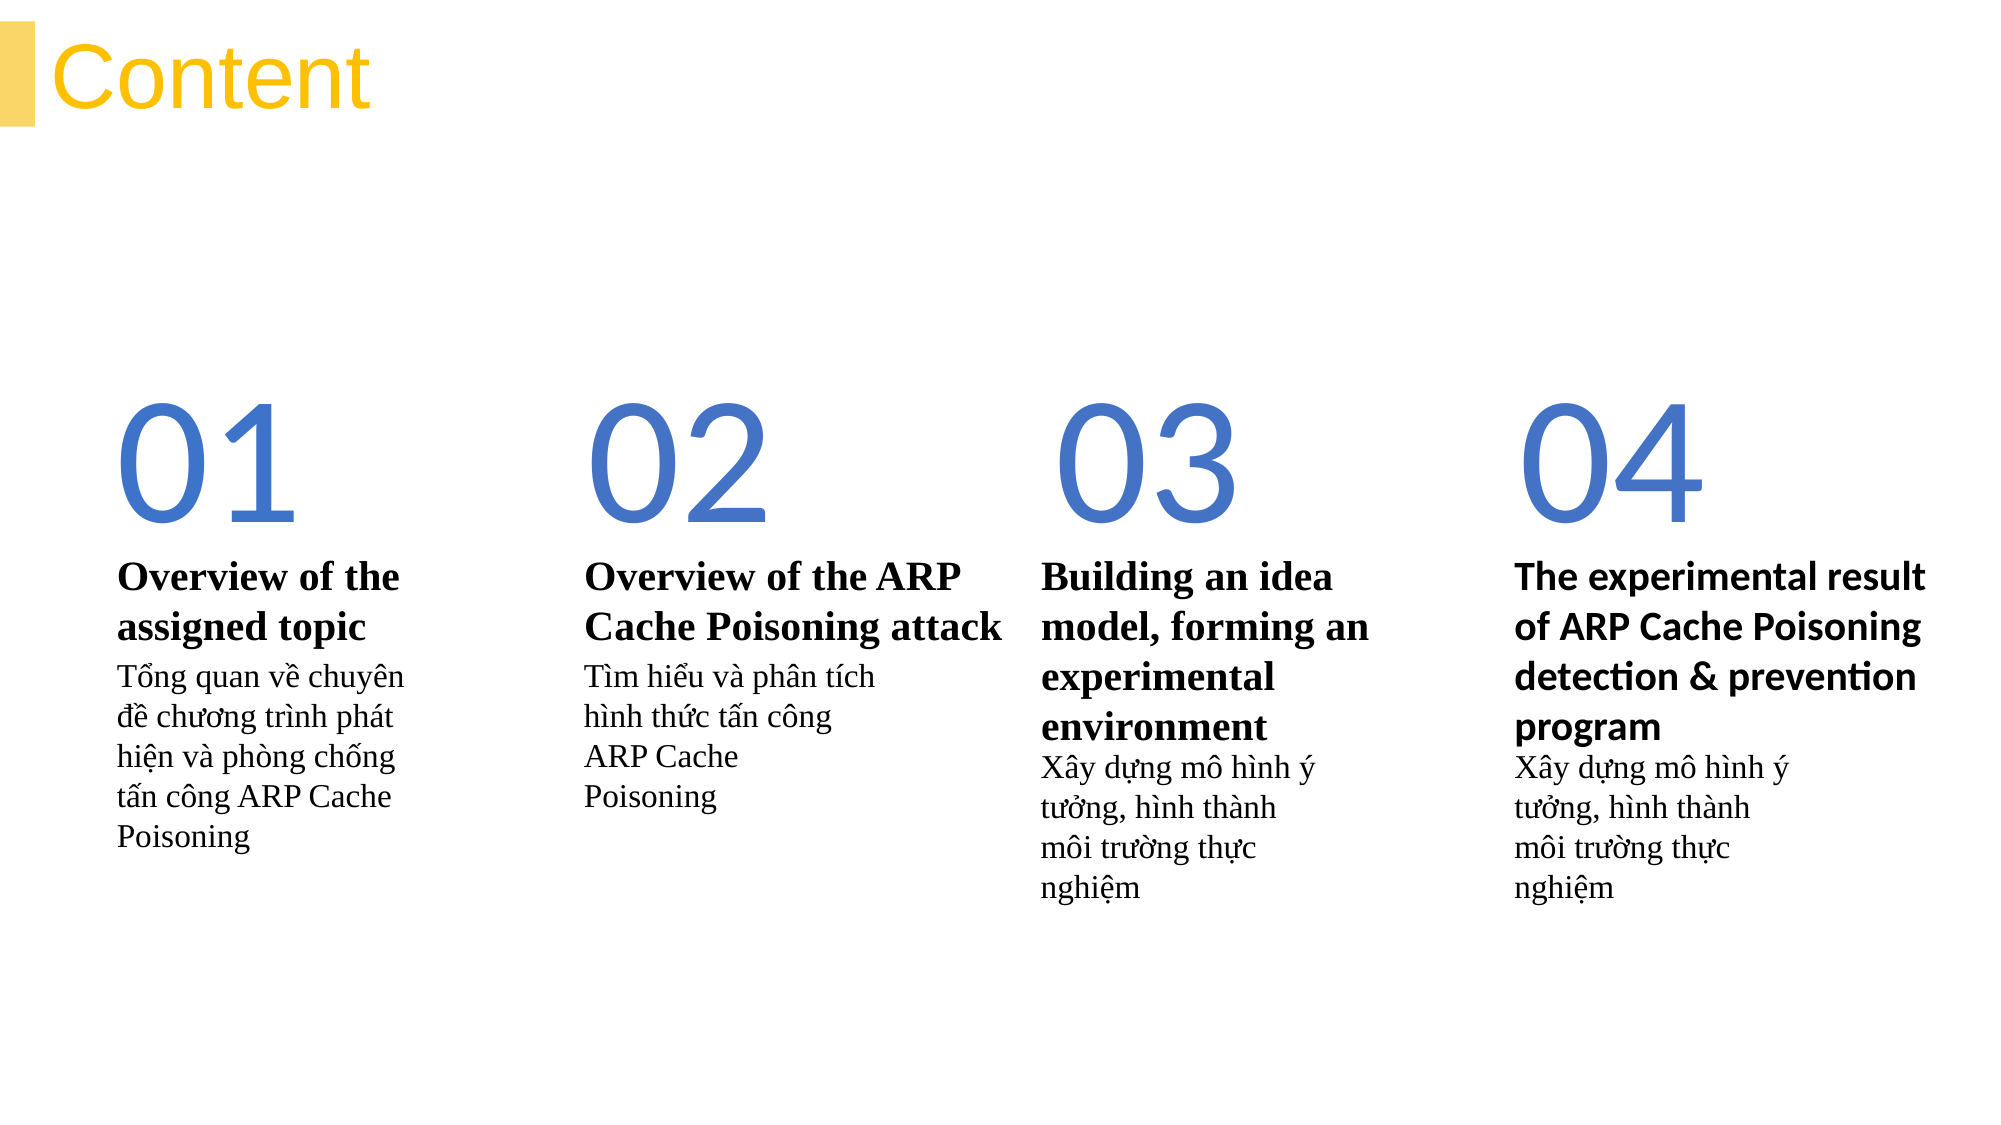

Content
01
02
03
04
Overview of the assigned topic
Overview of the ARP Cache Poisoning attack
Building an idea model, forming an experimental environment
The experimental result of ARP Cache Poisoning detection & prevention program
Tổng quan về chuyên đề chương trình phát hiện và phòng chống tấn công ARP Cache Poisoning
Tìm hiểu và phân tích hình thức tấn công ARP Cache Poisoning
Xây dựng mô hình ý tưởng, hình thành môi trường thực nghiệm
Xây dựng mô hình ý tưởng, hình thành môi trường thực nghiệm